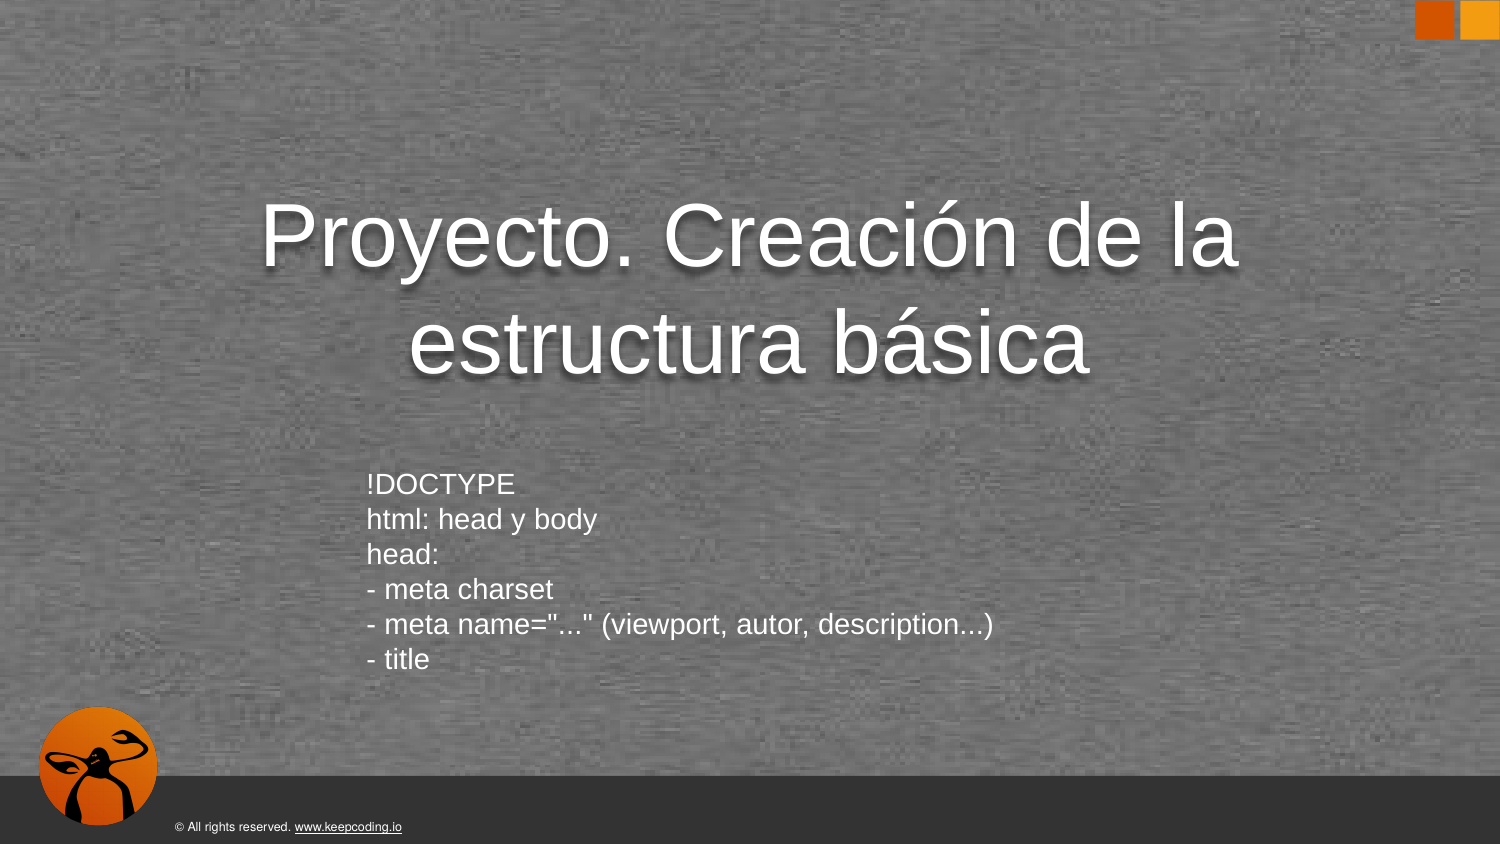

# Proyecto. Creación de la estructura básica
!DOCTYPE
html: head y body
head:
- meta charset
- meta name="..." (viewport, autor, description...)
- title